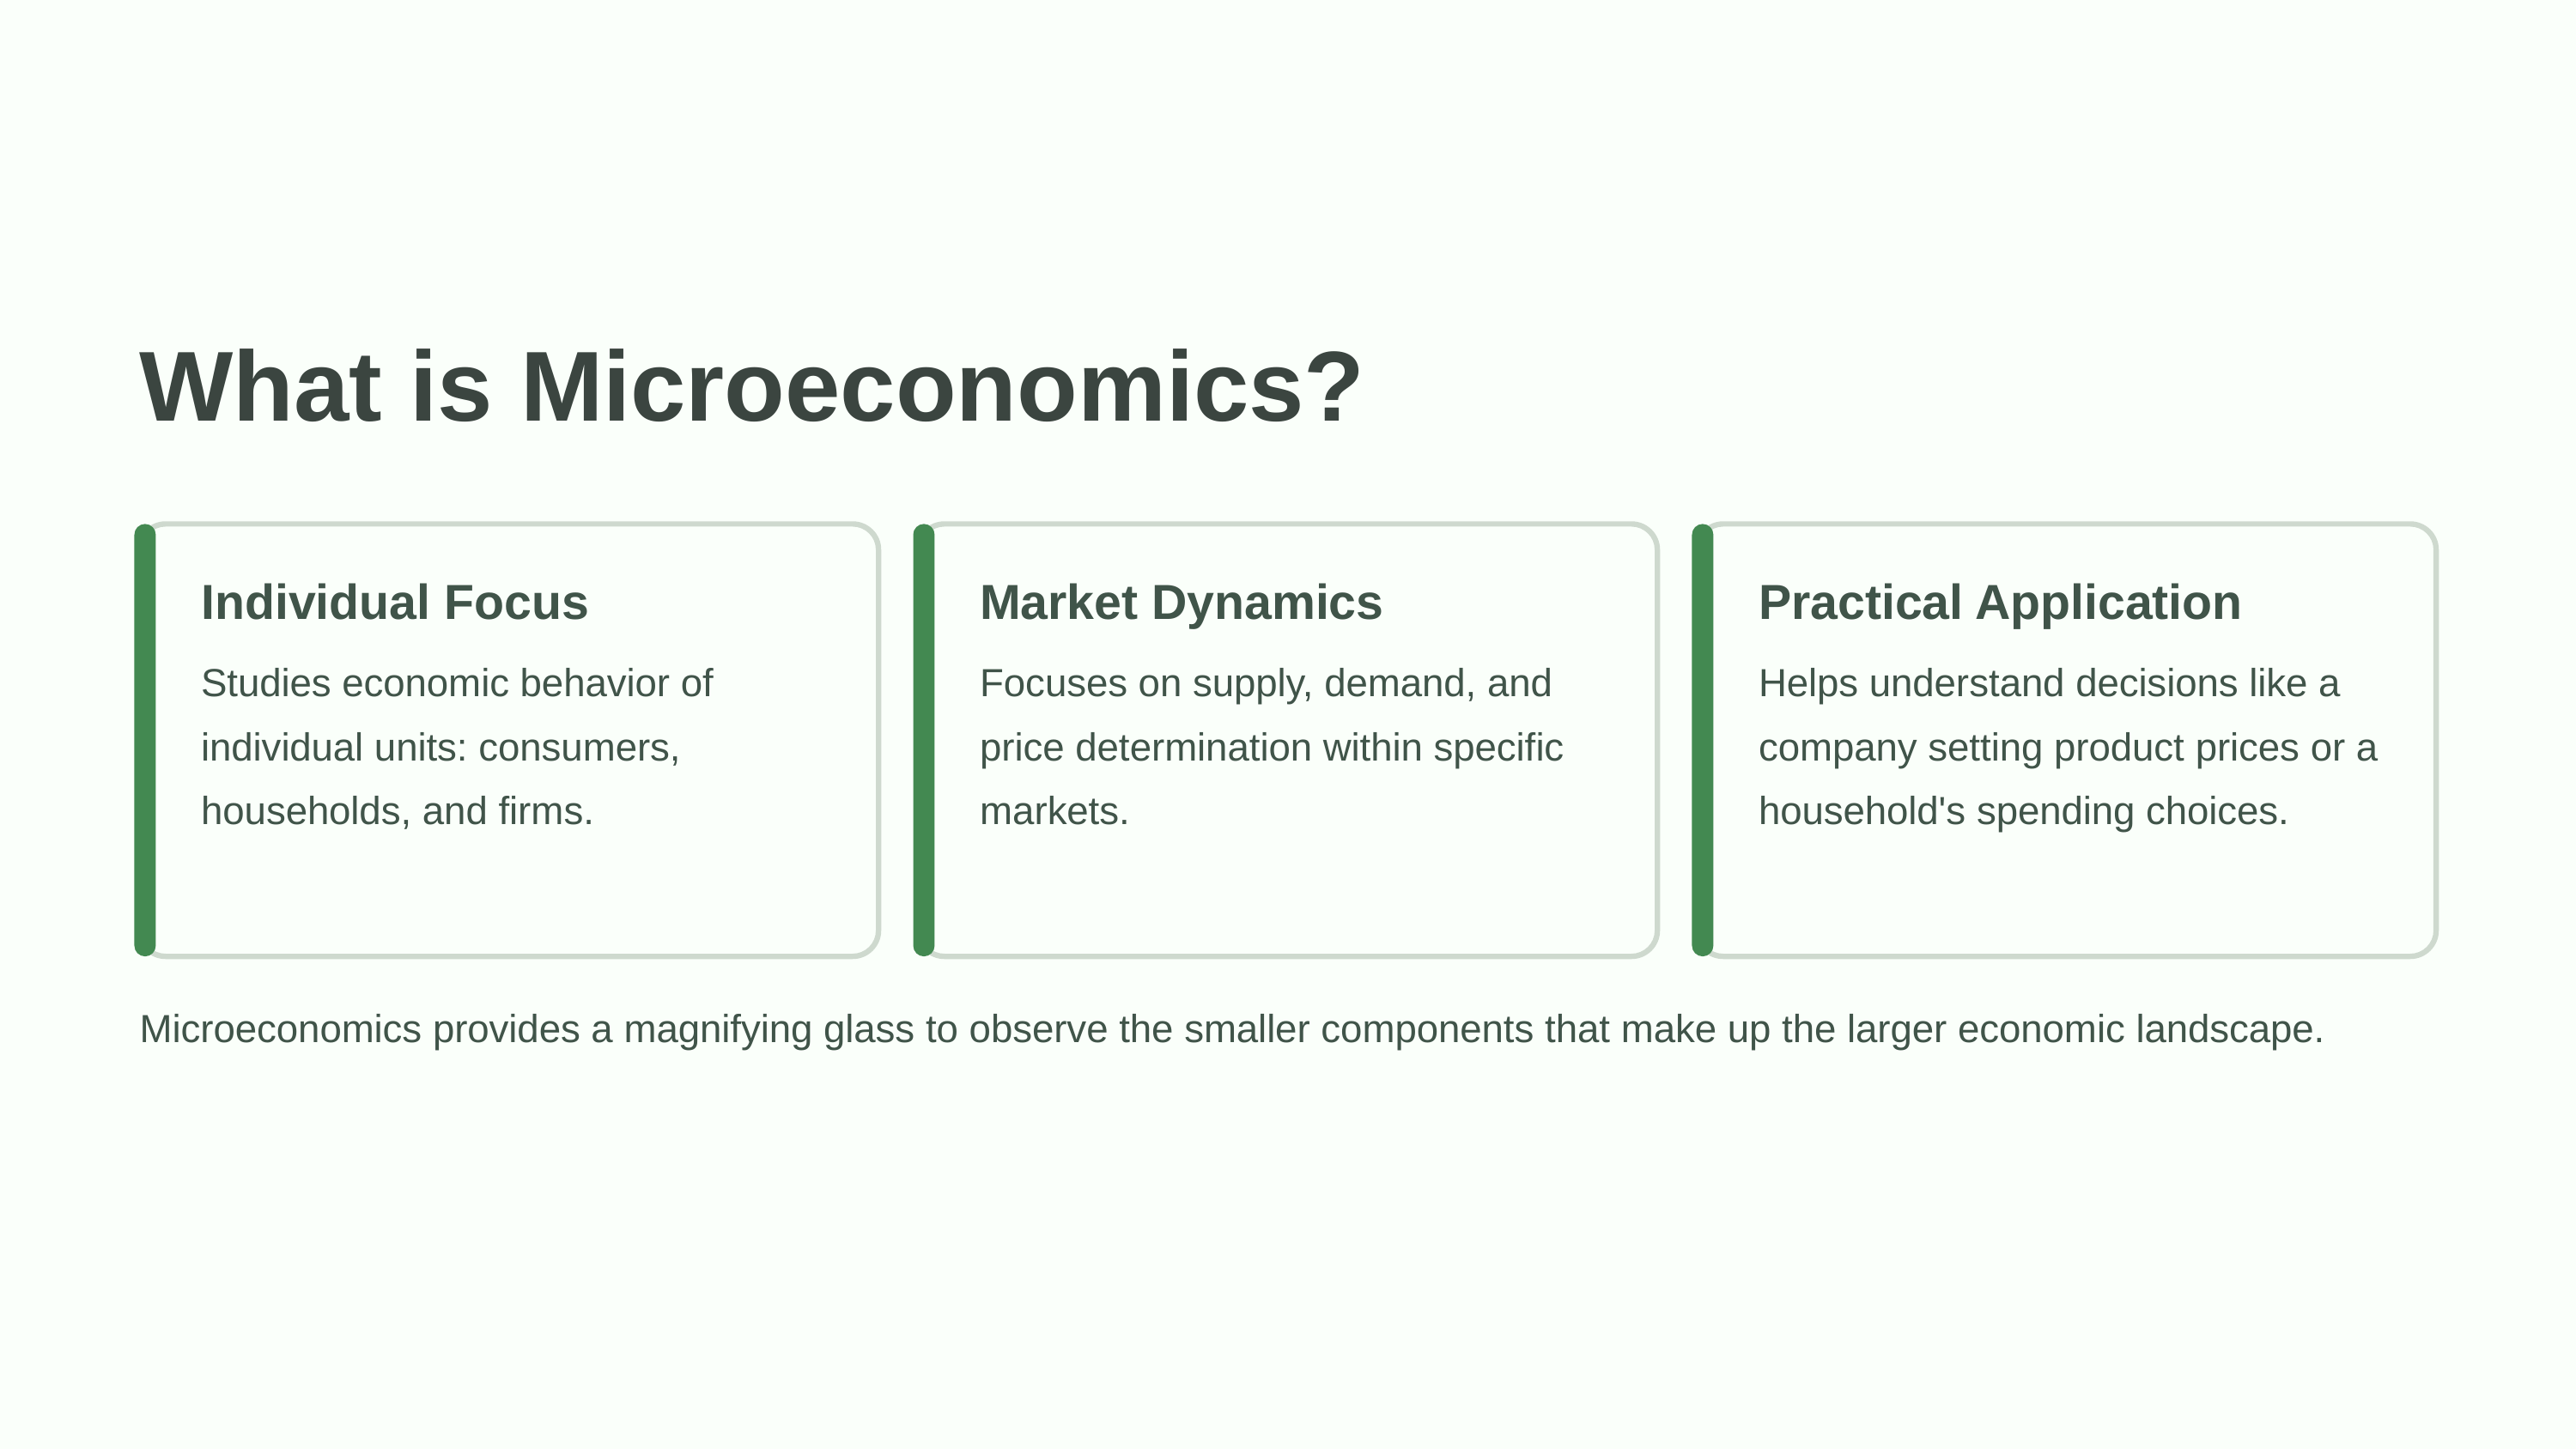

What is Microeconomics?

Individual Focus
Market Dynamics
Practical Application
Studies economic behavior of individual units: consumers, households, and firms.
Focuses on supply, demand, and price determination within specific markets.
Helps understand decisions like a company setting product prices or a household's spending choices.
Microeconomics provides a magnifying glass to observe the smaller components that make up the larger economic landscape.